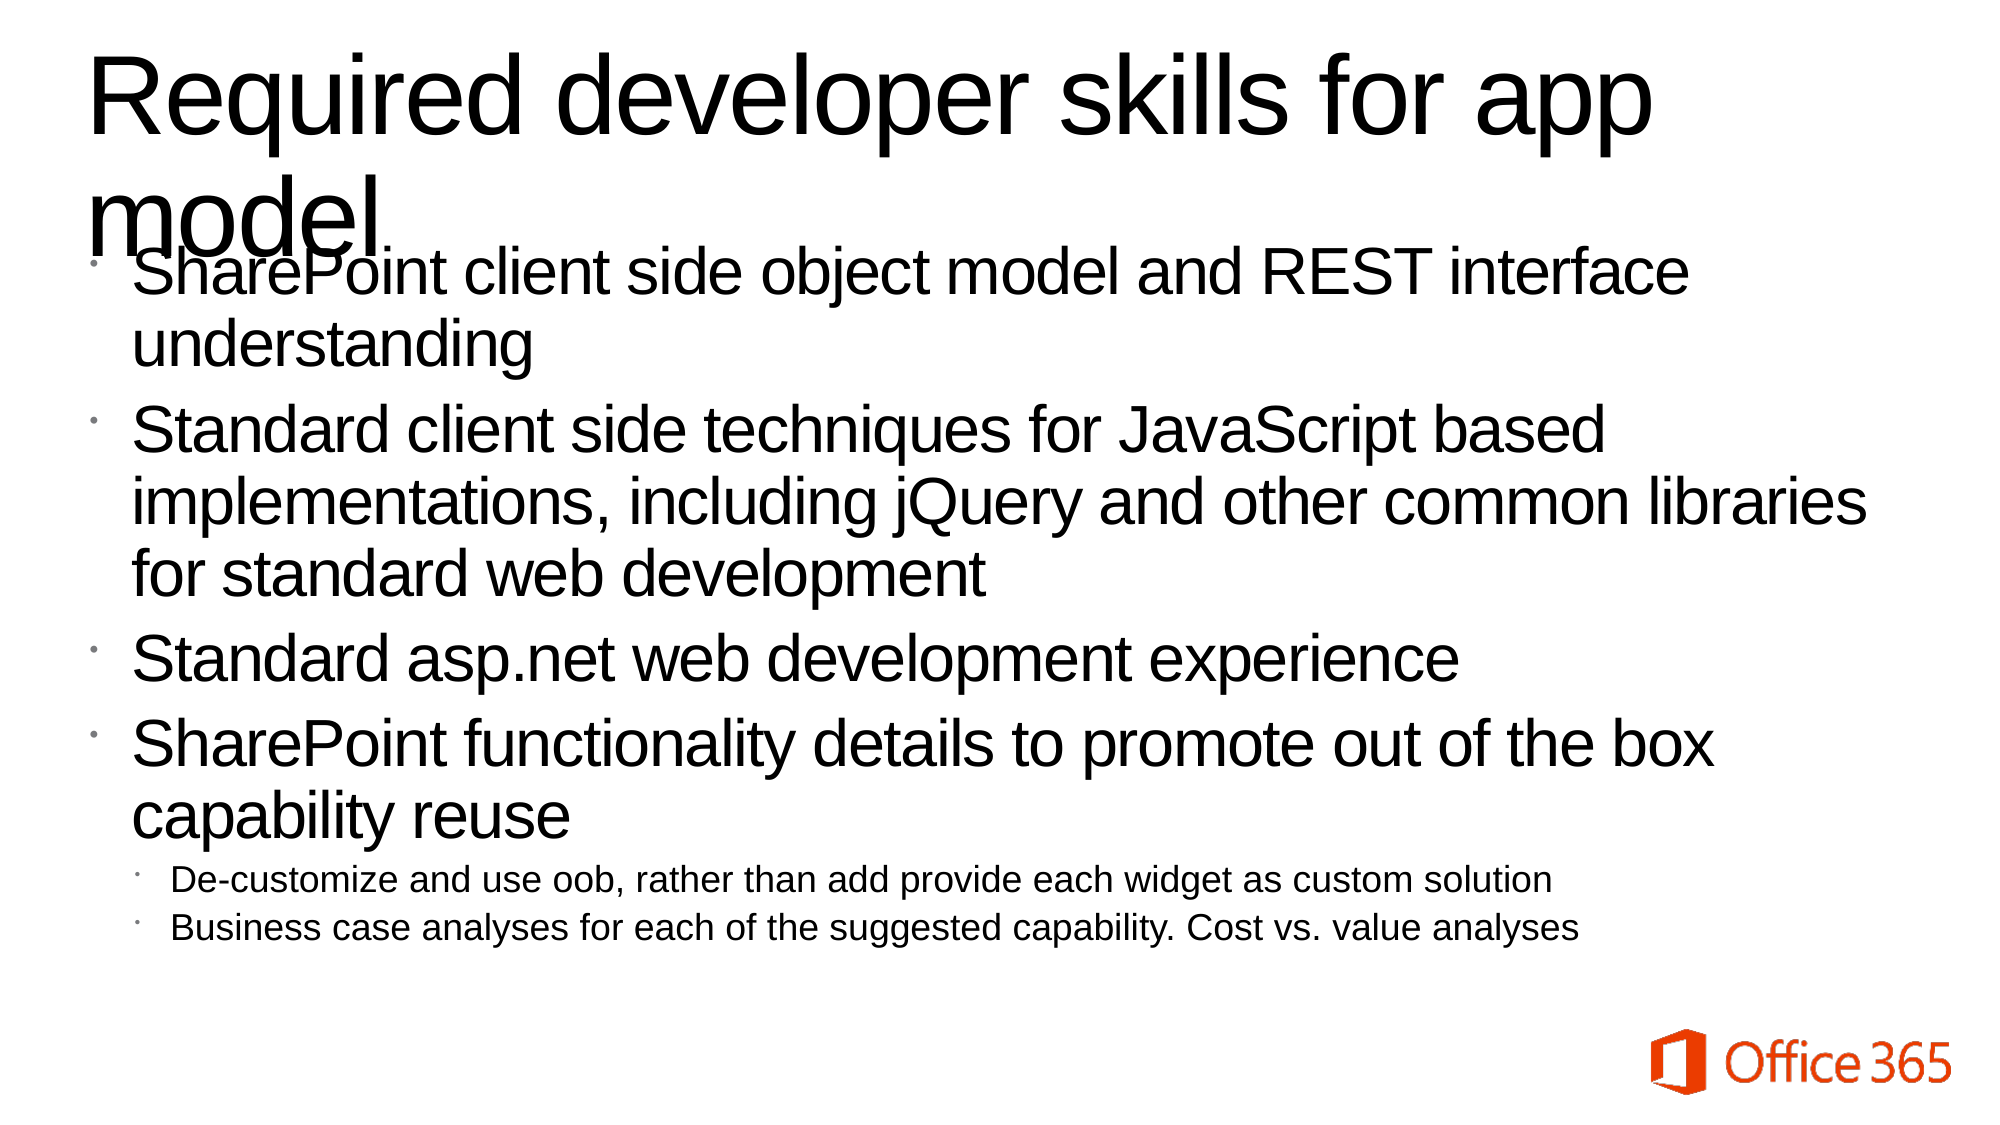

# Required developer skills for app model
SharePoint client side object model and REST interface understanding
Standard client side techniques for JavaScript based implementations, including jQuery and other common libraries for standard web development
Standard asp.net web development experience
SharePoint functionality details to promote out of the box capability reuse
De-customize and use oob, rather than add provide each widget as custom solution
Business case analyses for each of the suggested capability. Cost vs. value analyses